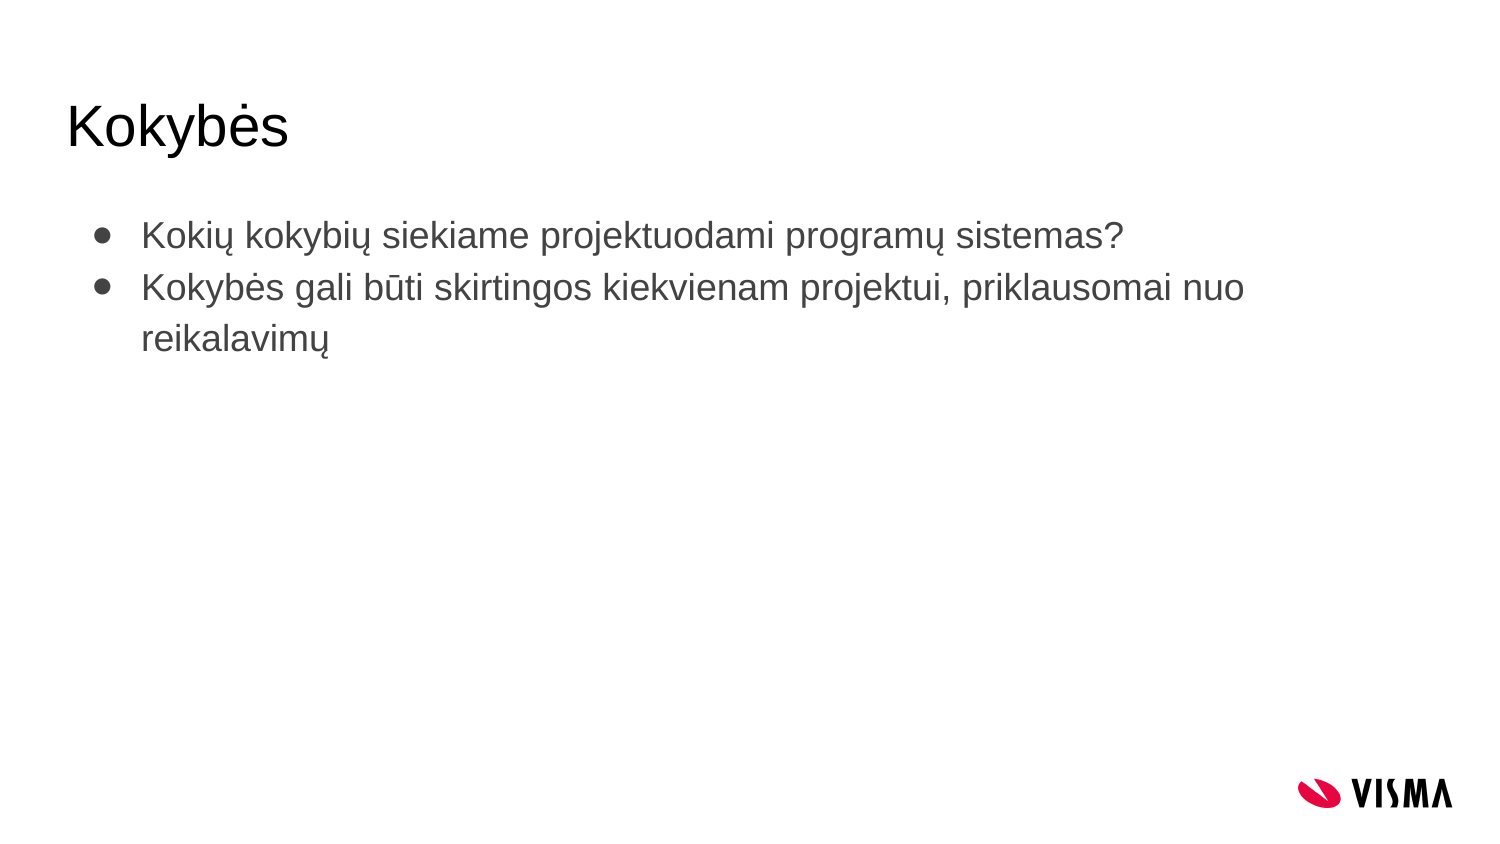

# Kokybės
Kokių kokybių siekiame projektuodami programų sistemas?
Kokybės gali būti skirtingos kiekvienam projektui, priklausomai nuo reikalavimų